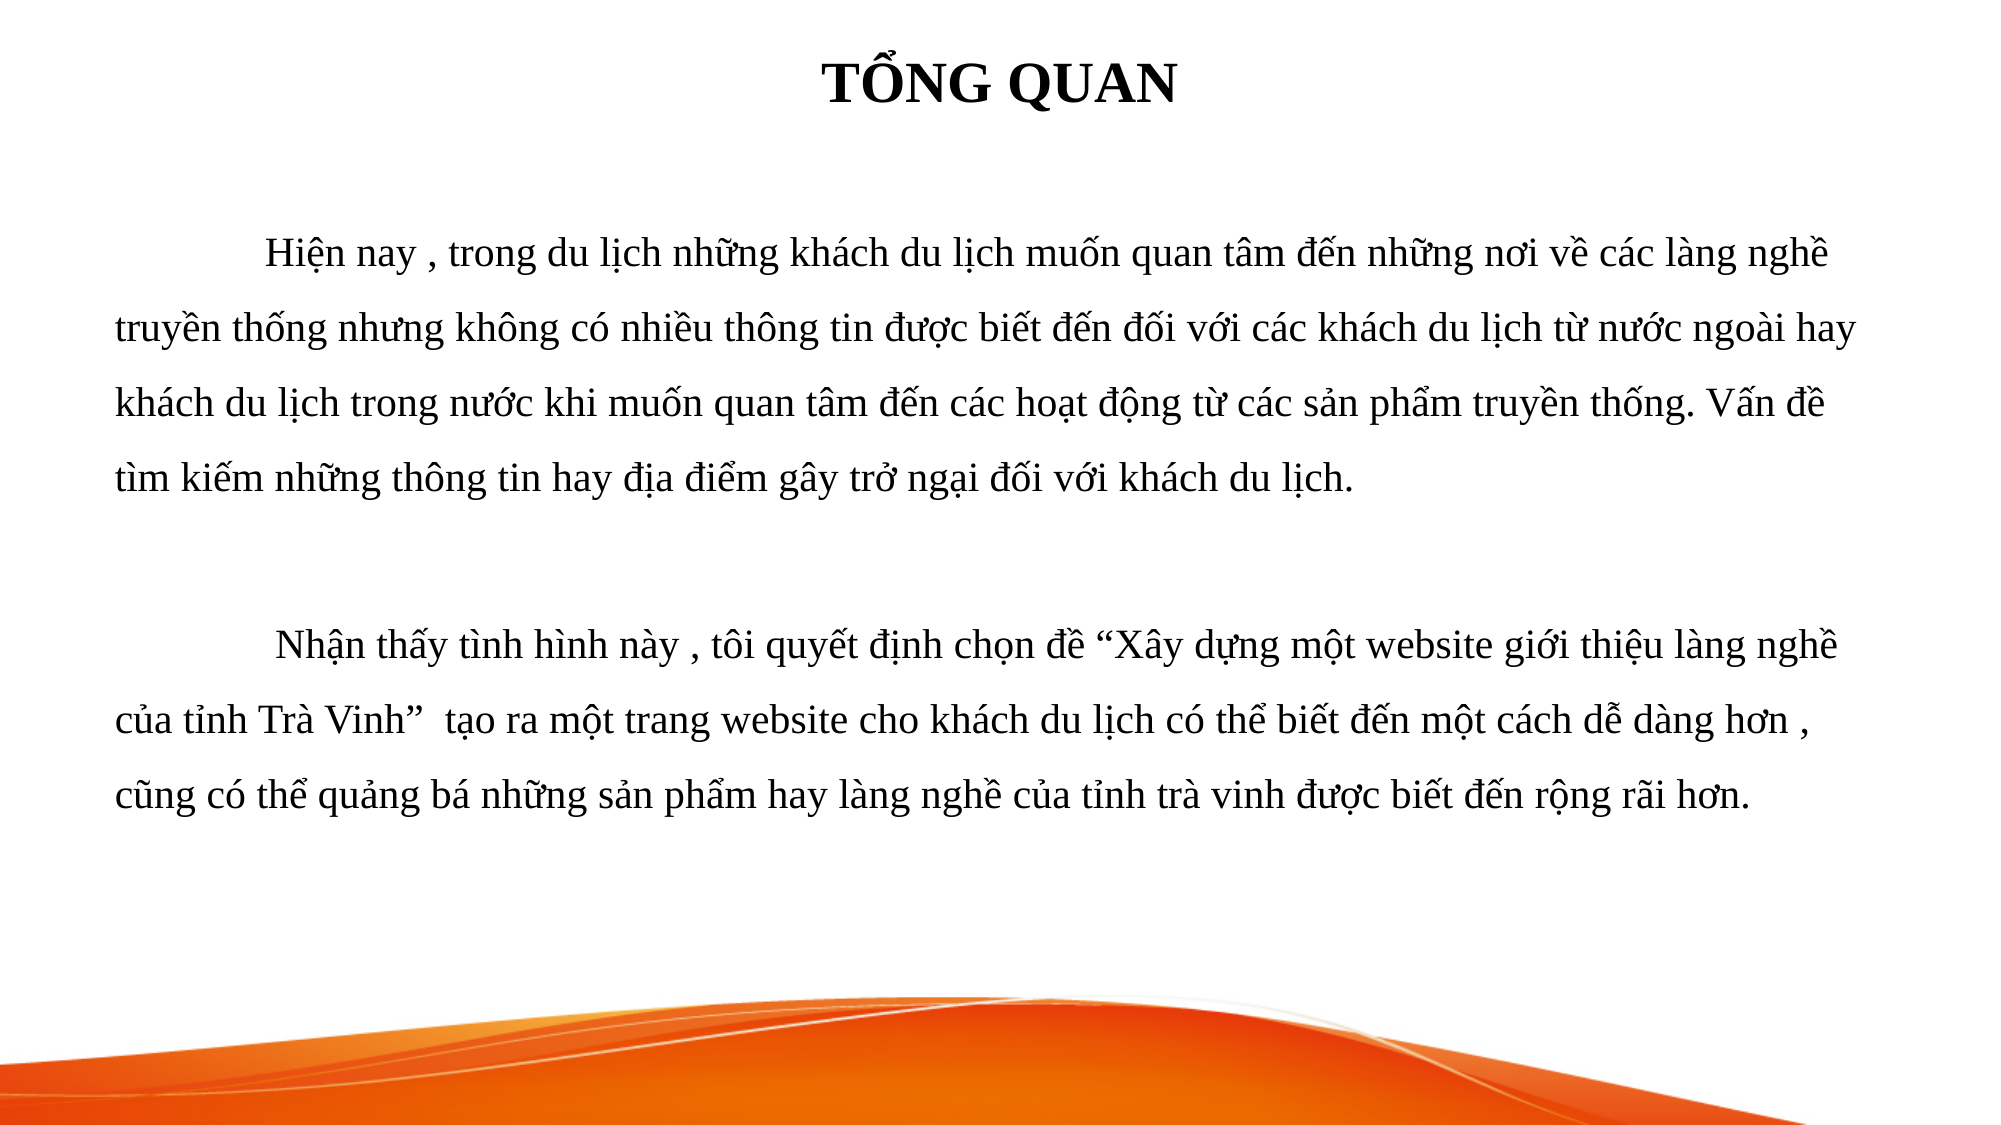

# TỔNG QUAN
	Hiện nay , trong du lịch những khách du lịch muốn quan tâm đến những nơi về các làng nghề truyền thống nhưng không có nhiều thông tin được biết đến đối với các khách du lịch từ nước ngoài hay khách du lịch trong nước khi muốn quan tâm đến các hoạt động từ các sản phẩm truyền thống. Vấn đề tìm kiếm những thông tin hay địa điểm gây trở ngại đối với khách du lịch.

	 Nhận thấy tình hình này , tôi quyết định chọn đề “Xây dựng một website giới thiệu làng nghề của tỉnh Trà Vinh”  tạo ra một trang website cho khách du lịch có thể biết đến một cách dễ dàng hơn , cũng có thể quảng bá những sản phẩm hay làng nghề của tỉnh trà vinh được biết đến rộng rãi hơn.